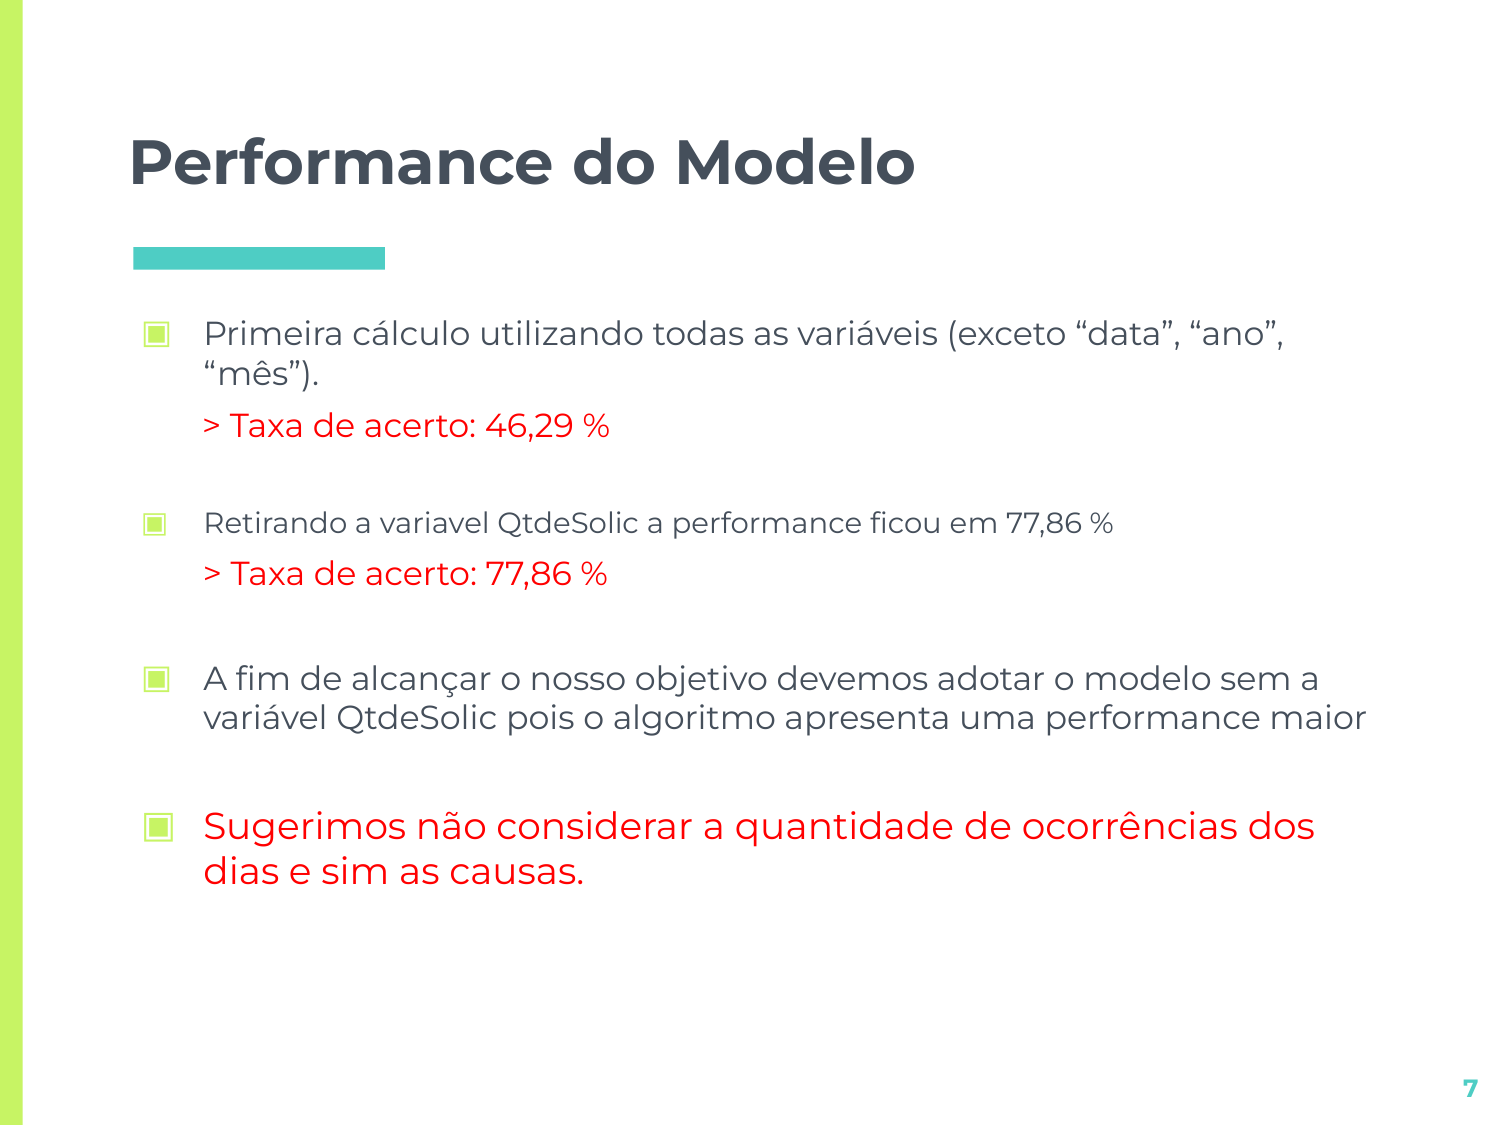

# Performance do Modelo
Primeira cálculo utilizando todas as variáveis (exceto “data”, “ano”, “mês”).
       > Taxa de acerto: 46,29 %

Retirando a variavel QtdeSolic a performance ficou em 77,86 %
        > Taxa de acerto: 77,86 %

A fim de alcançar o nosso objetivo devemos adotar o modelo sem a variável QtdeSolic pois o algoritmo apresenta uma performance maior

Sugerimos não considerar a quantidade de ocorrências dos dias e sim as causas.
7